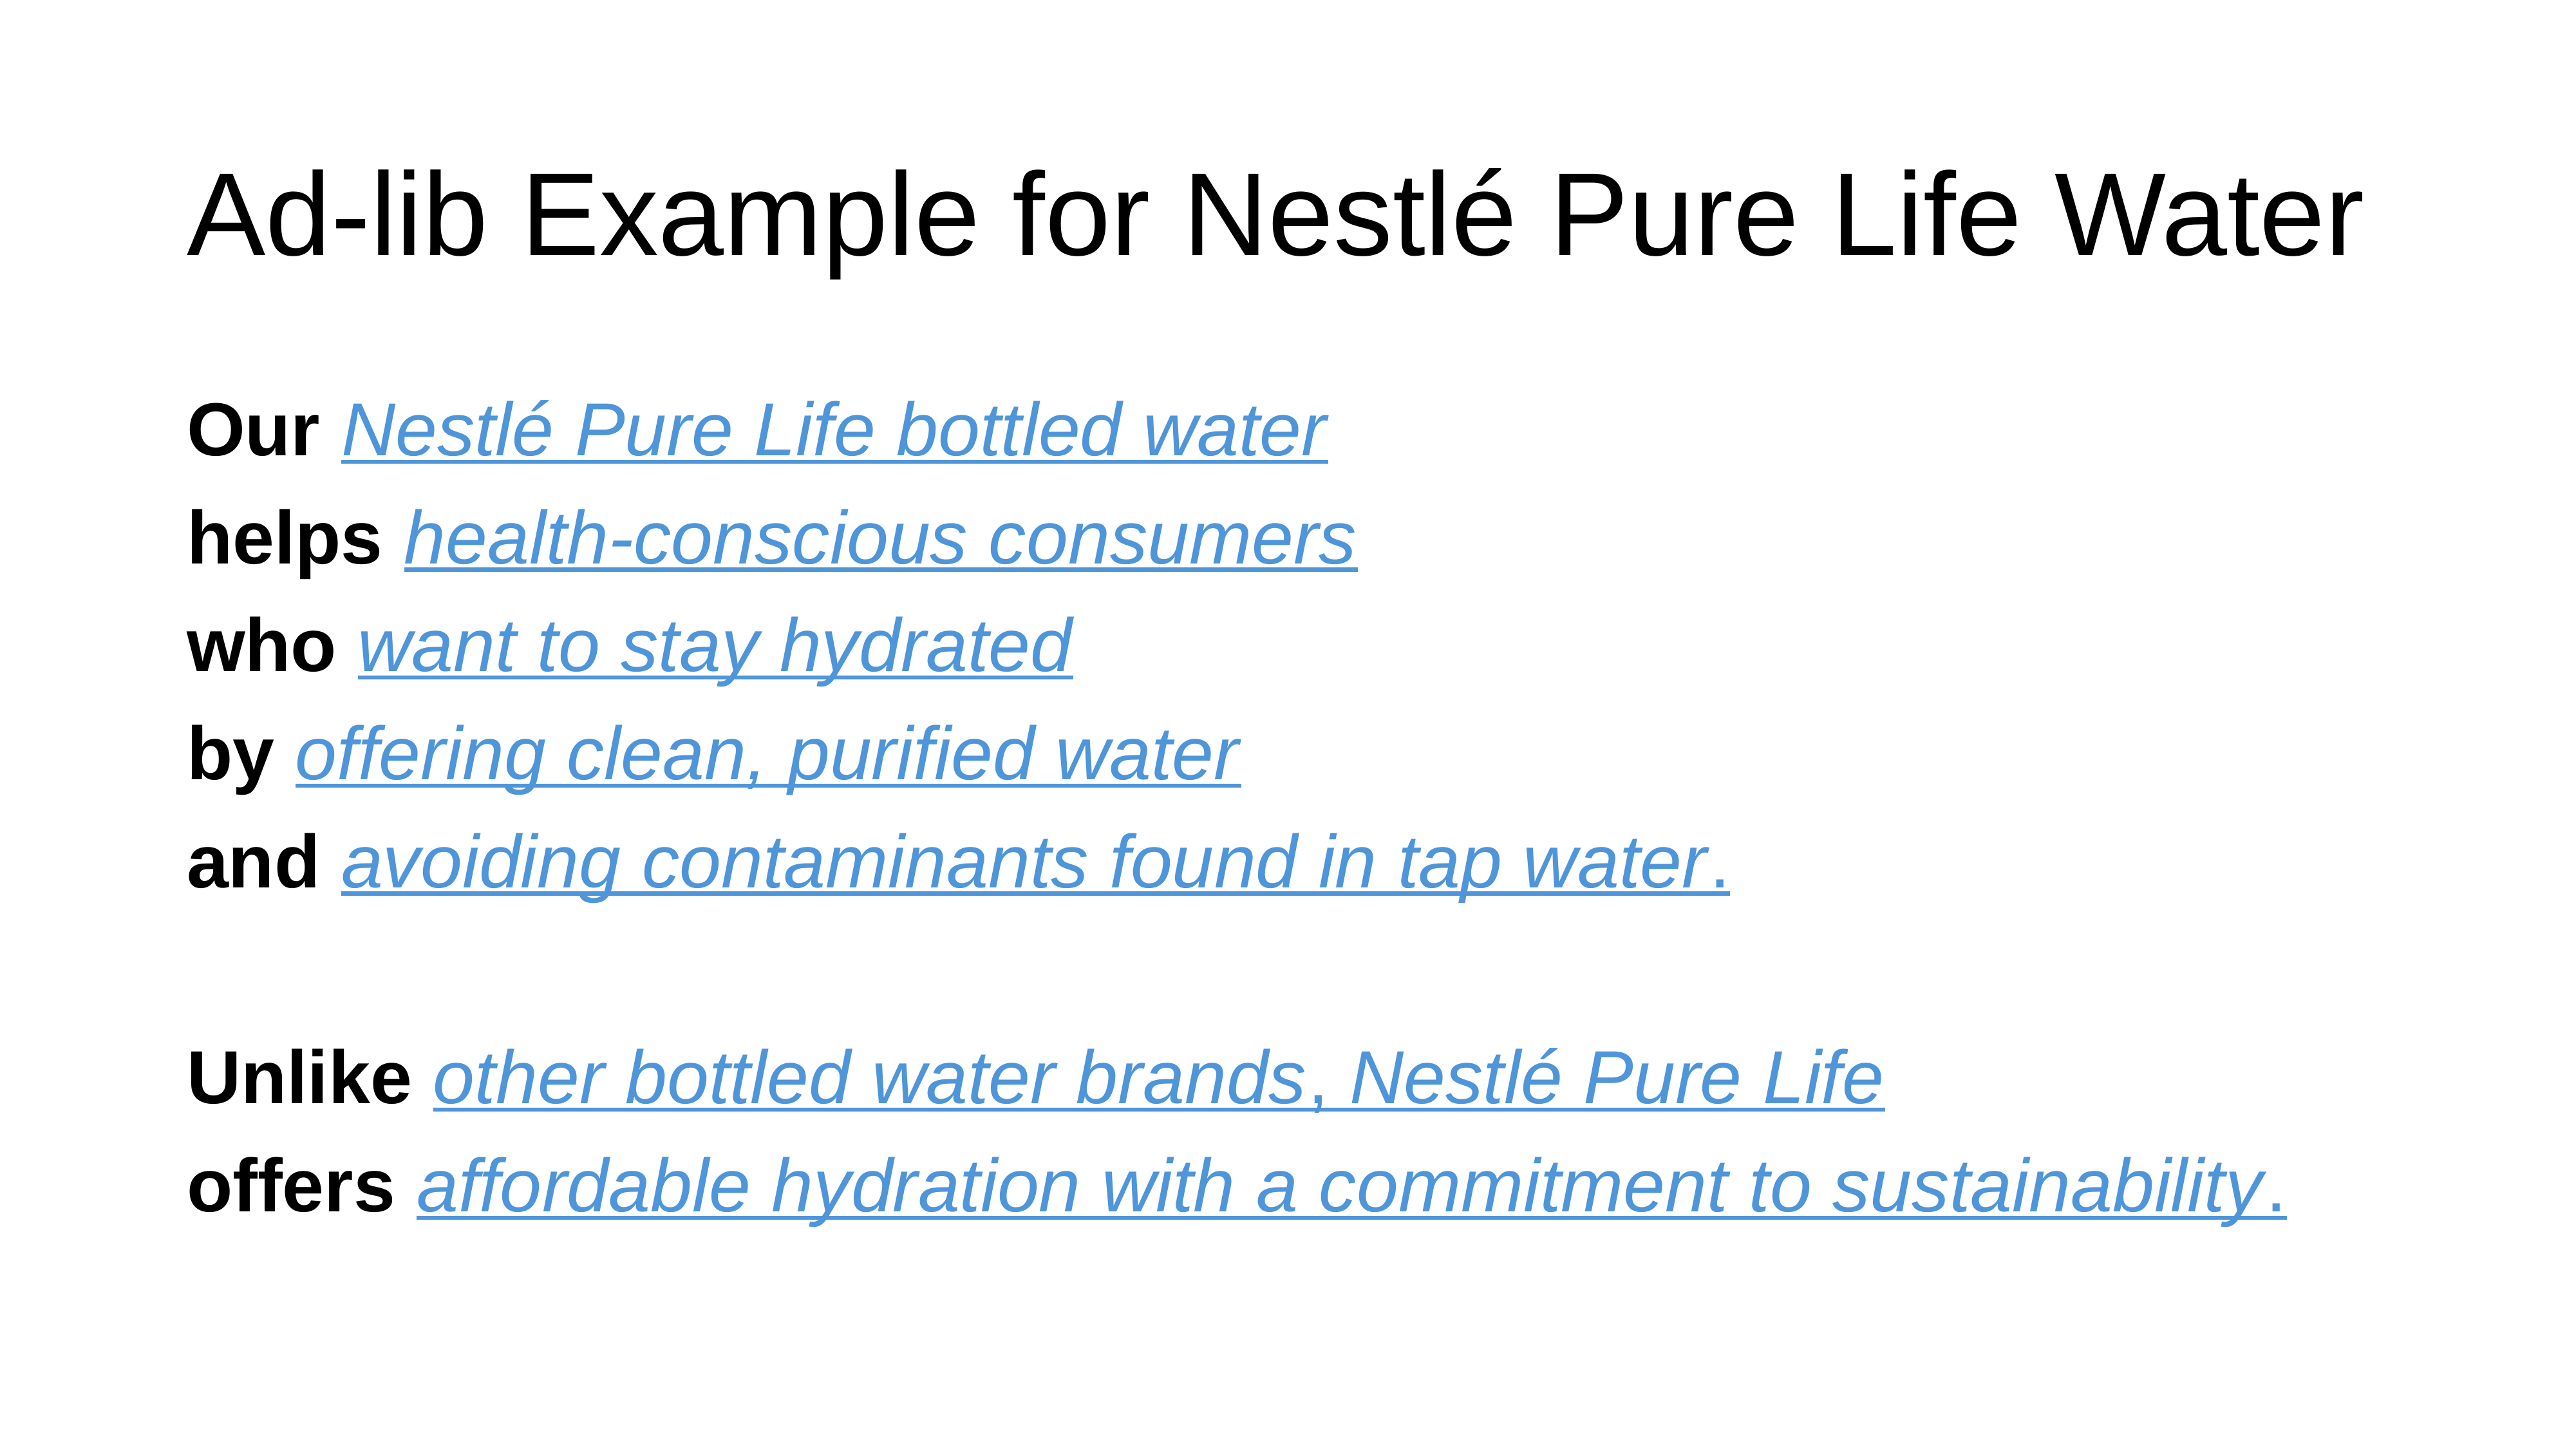

# Ad-lib Example for Nestlé Pure Life Water
Our Nestlé Pure Life bottled water
helps health-conscious consumers
who want to stay hydrated
by offering clean, purified water
and avoiding contaminants found in tap water.

Unlike other bottled water brands, Nestlé Pure Life
offers affordable hydration with a commitment to sustainability.